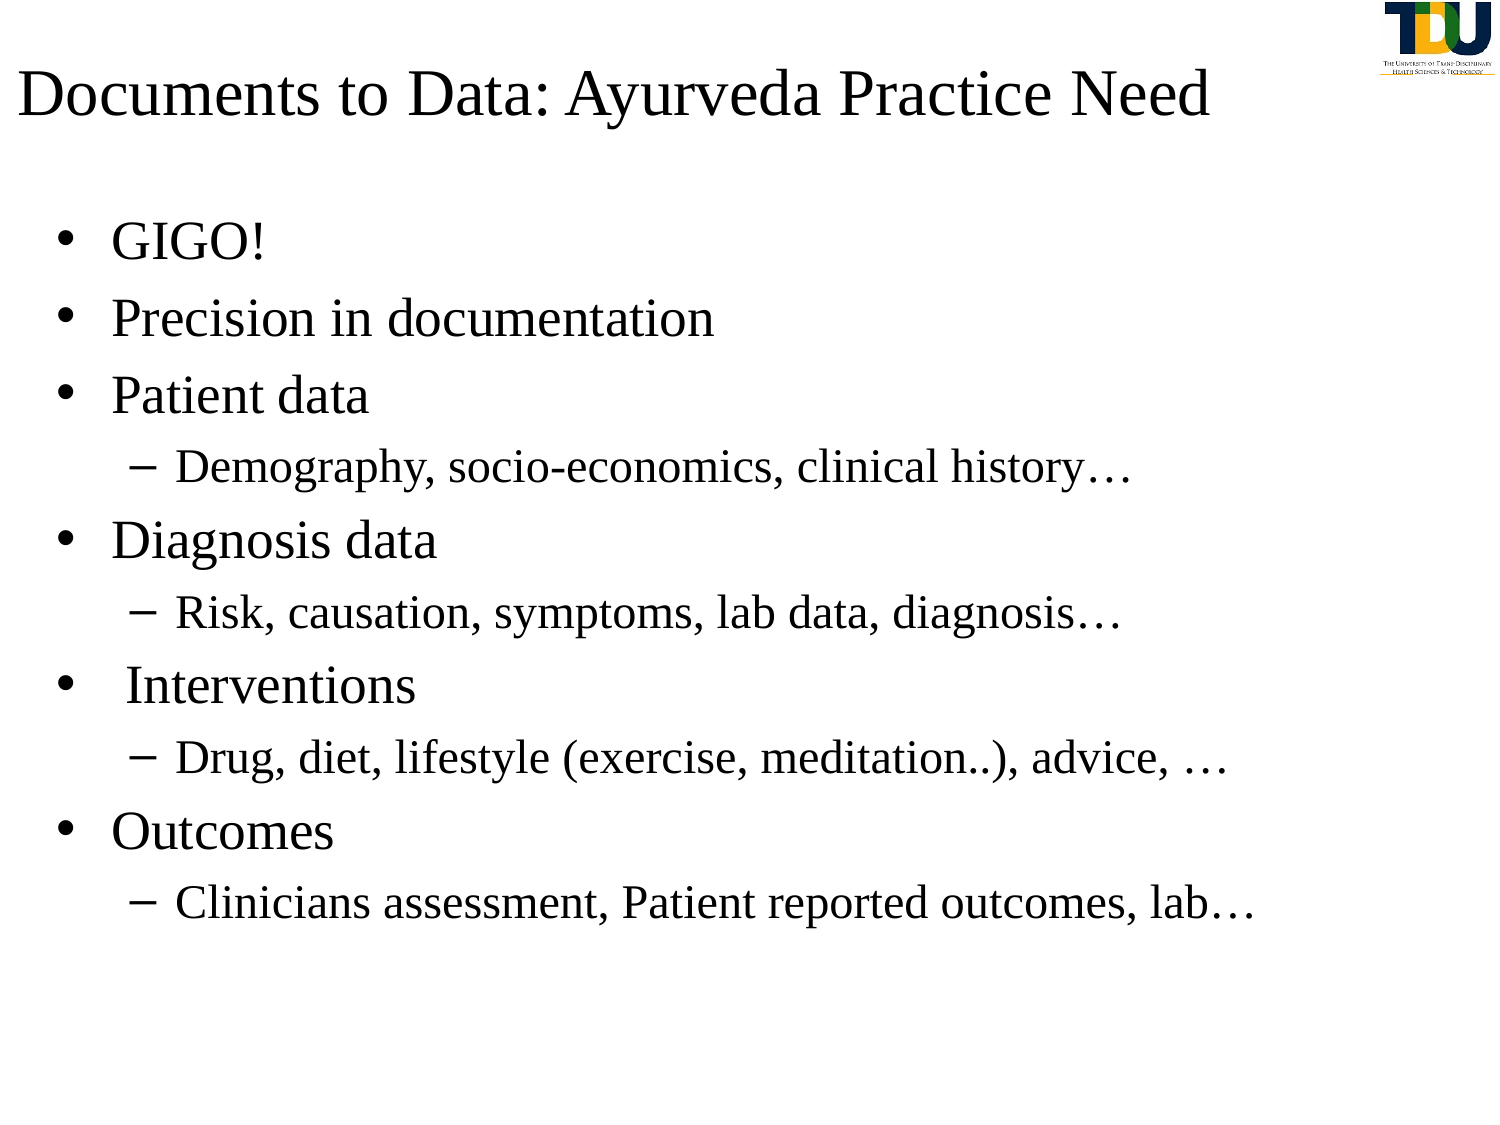

# Documents to Data: Ayurveda Practice Need
GIGO!
Precision in documentation
Patient data
Demography, socio-economics, clinical history…
Diagnosis data
Risk, causation, symptoms, lab data, diagnosis…
 Interventions
Drug, diet, lifestyle (exercise, meditation..), advice, …
Outcomes
Clinicians assessment, Patient reported outcomes, lab…